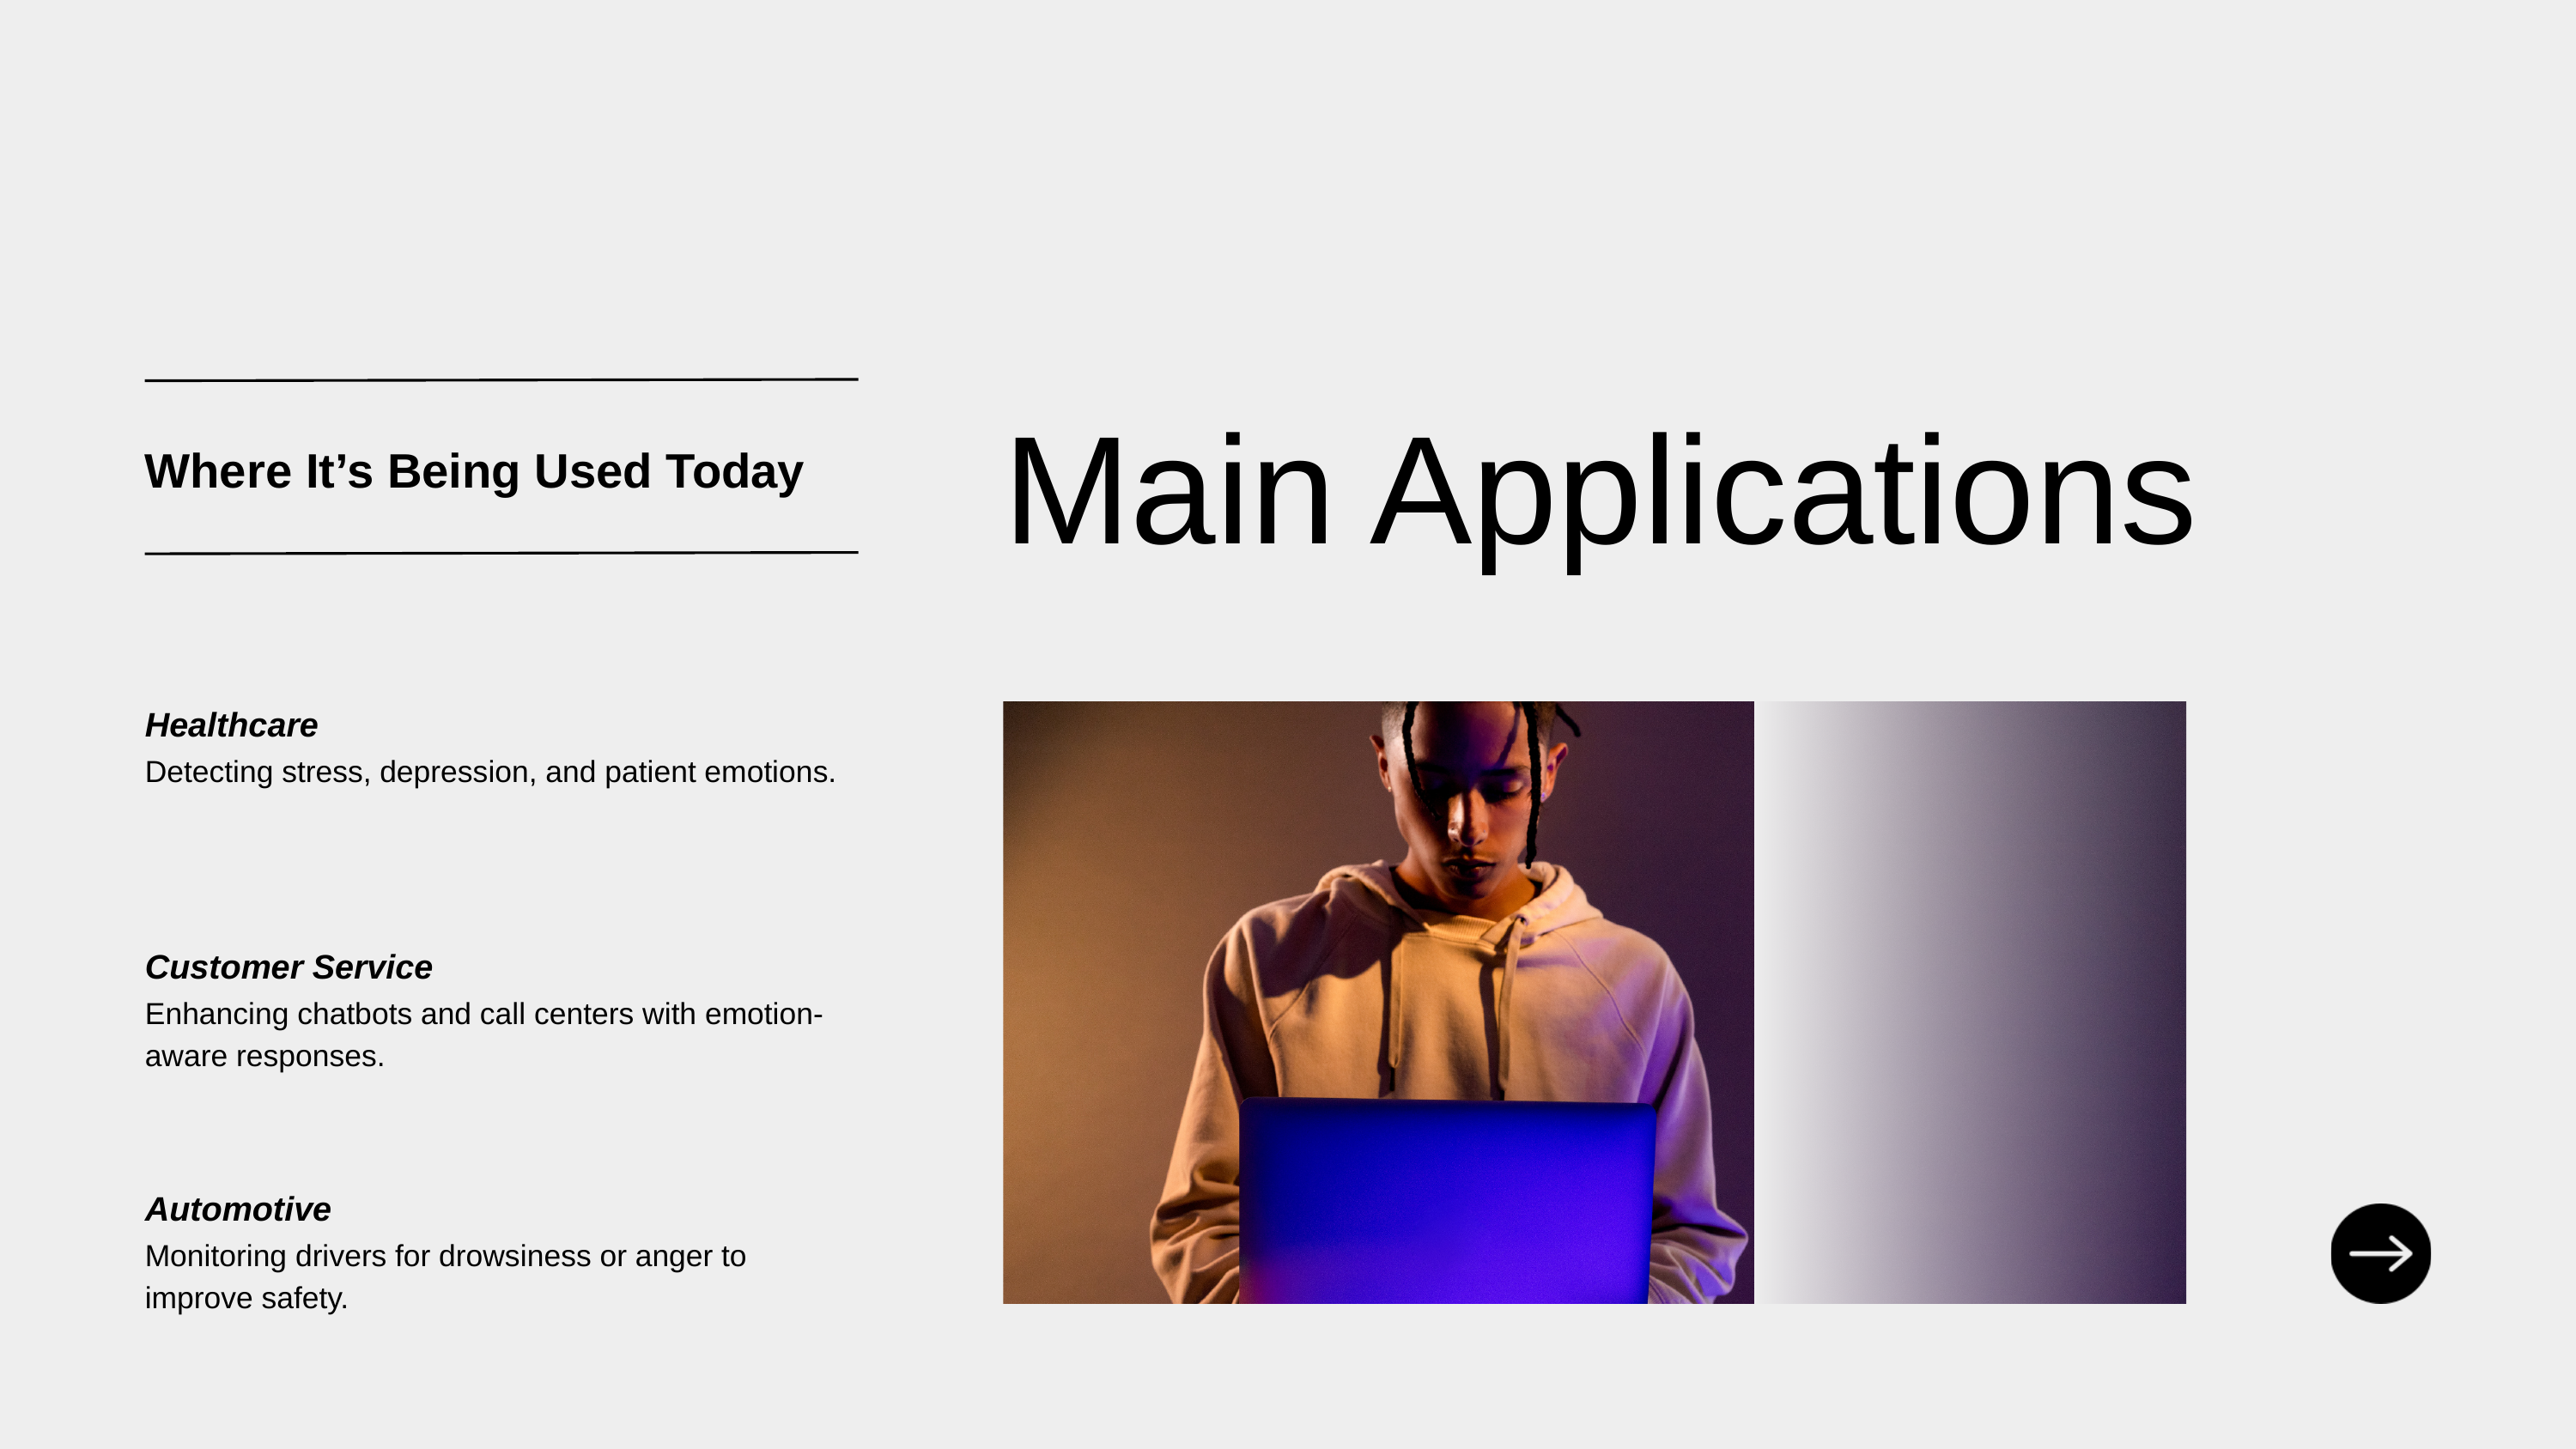

Main Applications

Where It’s Being Used Today

Healthcare

Detecting stress, depression, and patient emotions.

Customer Service
Enhancing chatbots and call centers with emotion-aware responses.

Automotive

Monitoring drivers for drowsiness or anger to improve safety.